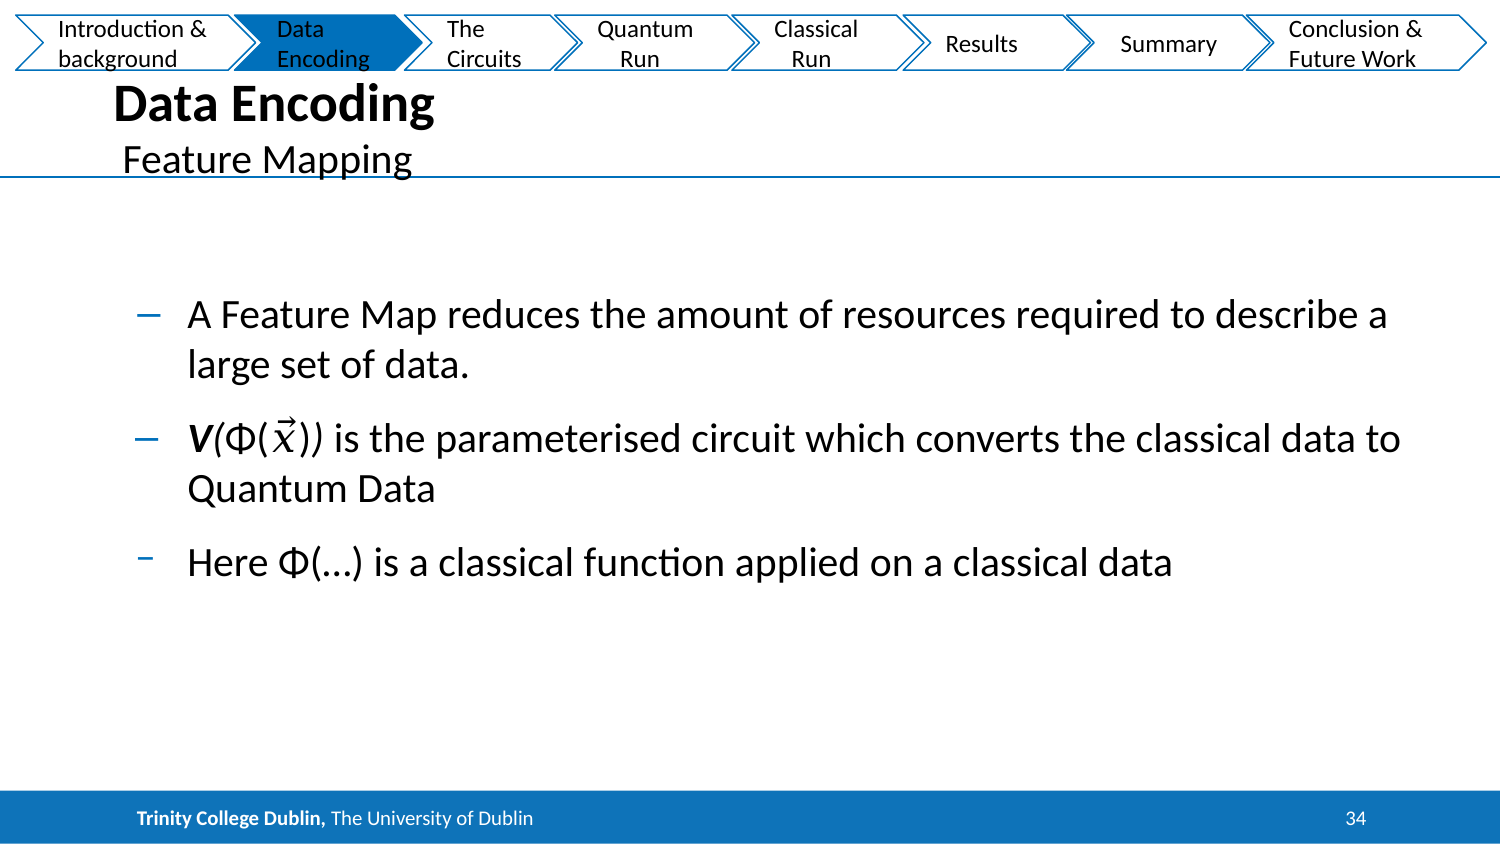

Introduction & background
Data
Encoding
The
Circuits
Quantum
    Run
Classical
   Run
Results
  Summary
Conclusion &
Future Work
# Data Encoding
Feature Mapping

A Feature Map reduces the amount of resources required to describe a large set of data.
V(Φ(𝑥⃗)) is the parameterised circuit which converts the classical data to Quantum Data
Here Φ(…) is a classical function applied on a classical data